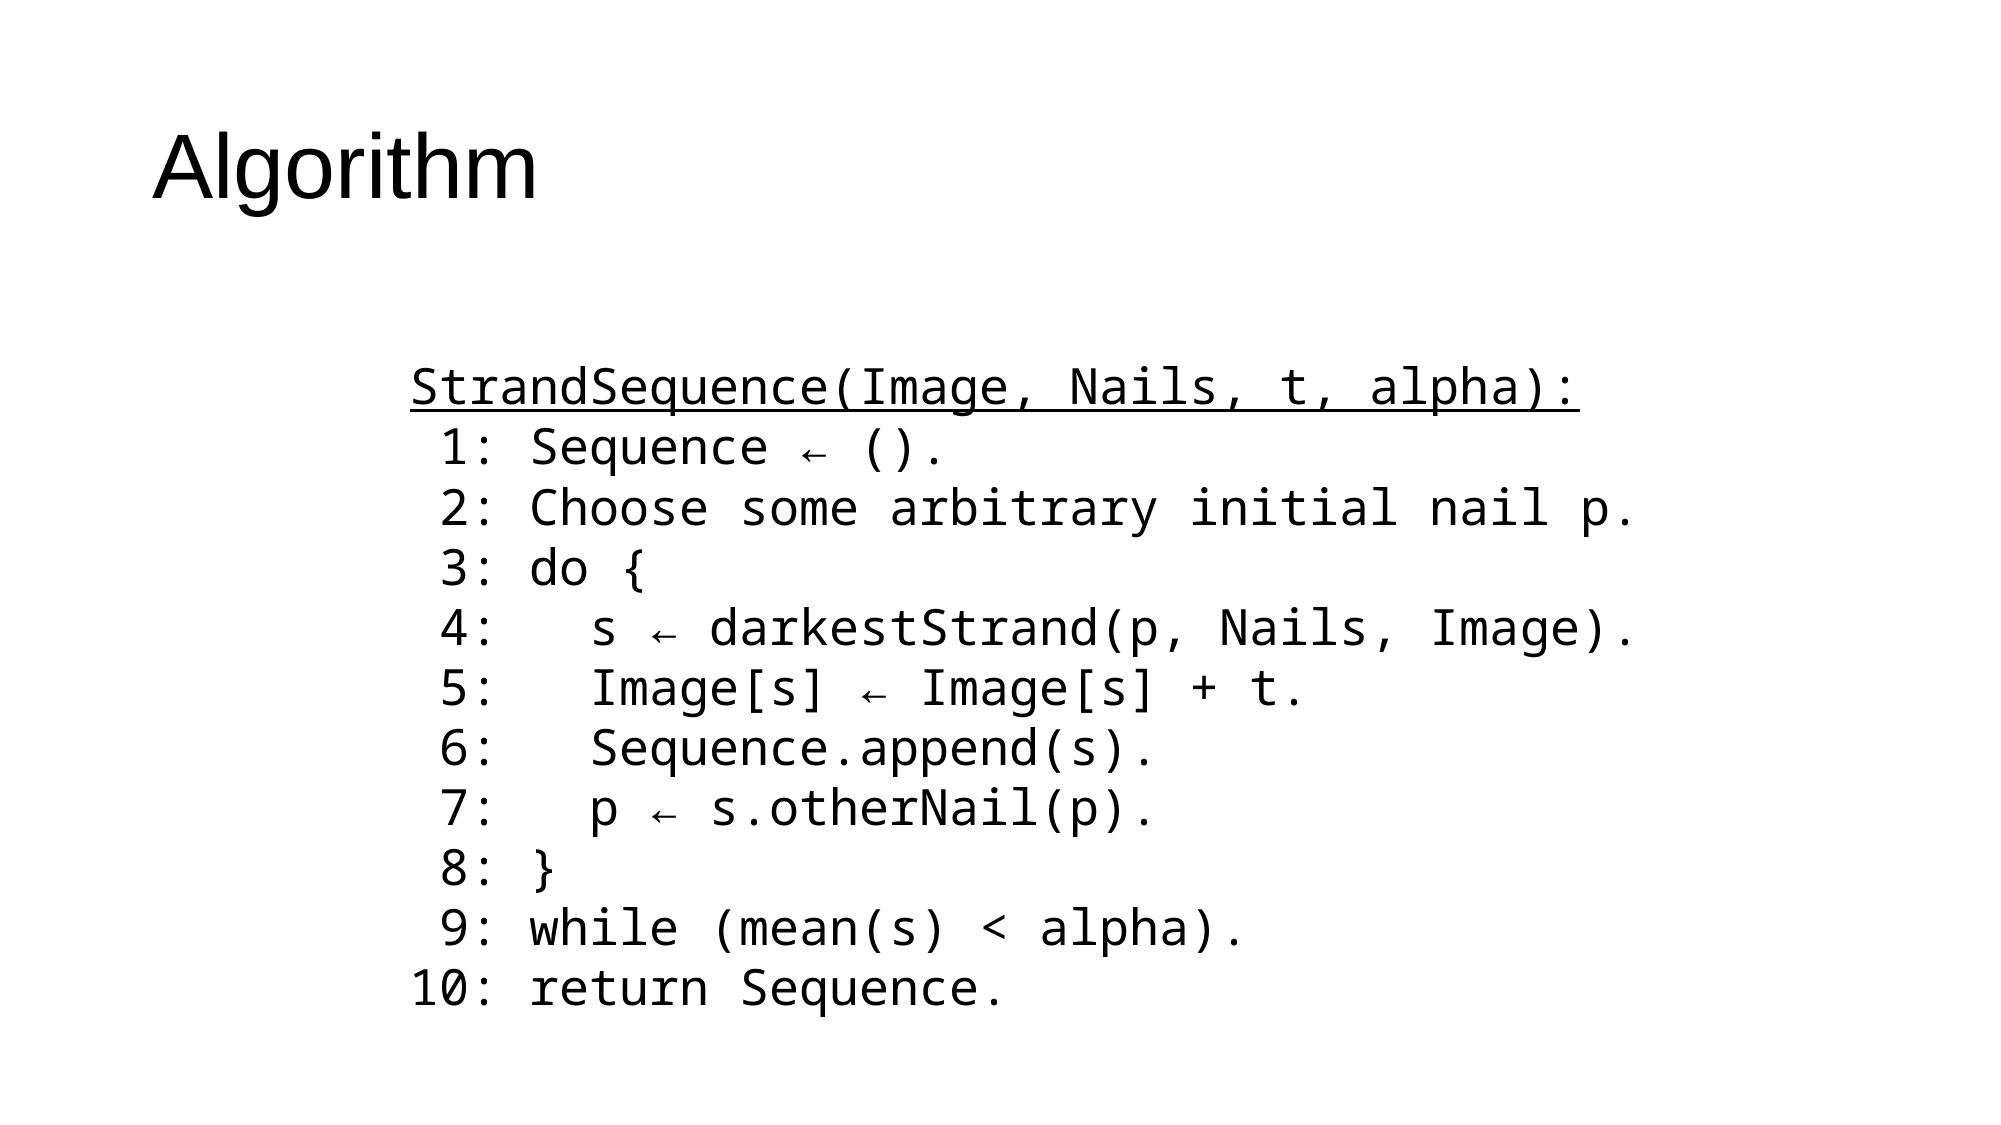

# Algorithm
StrandSequence(Image, Nails, t, alpha):
 1: Sequence ← ().
 2: Choose some arbitrary initial nail p.
 3: do {
 4:   s ← darkestStrand(p, Nails, Image).
 5:   Image[s] ← Image[s] + t.
 6:   Sequence.append(s).
 7:   p ← s.otherNail(p).
 8: }
 9: while (mean(s) < alpha).
10: return Sequence.